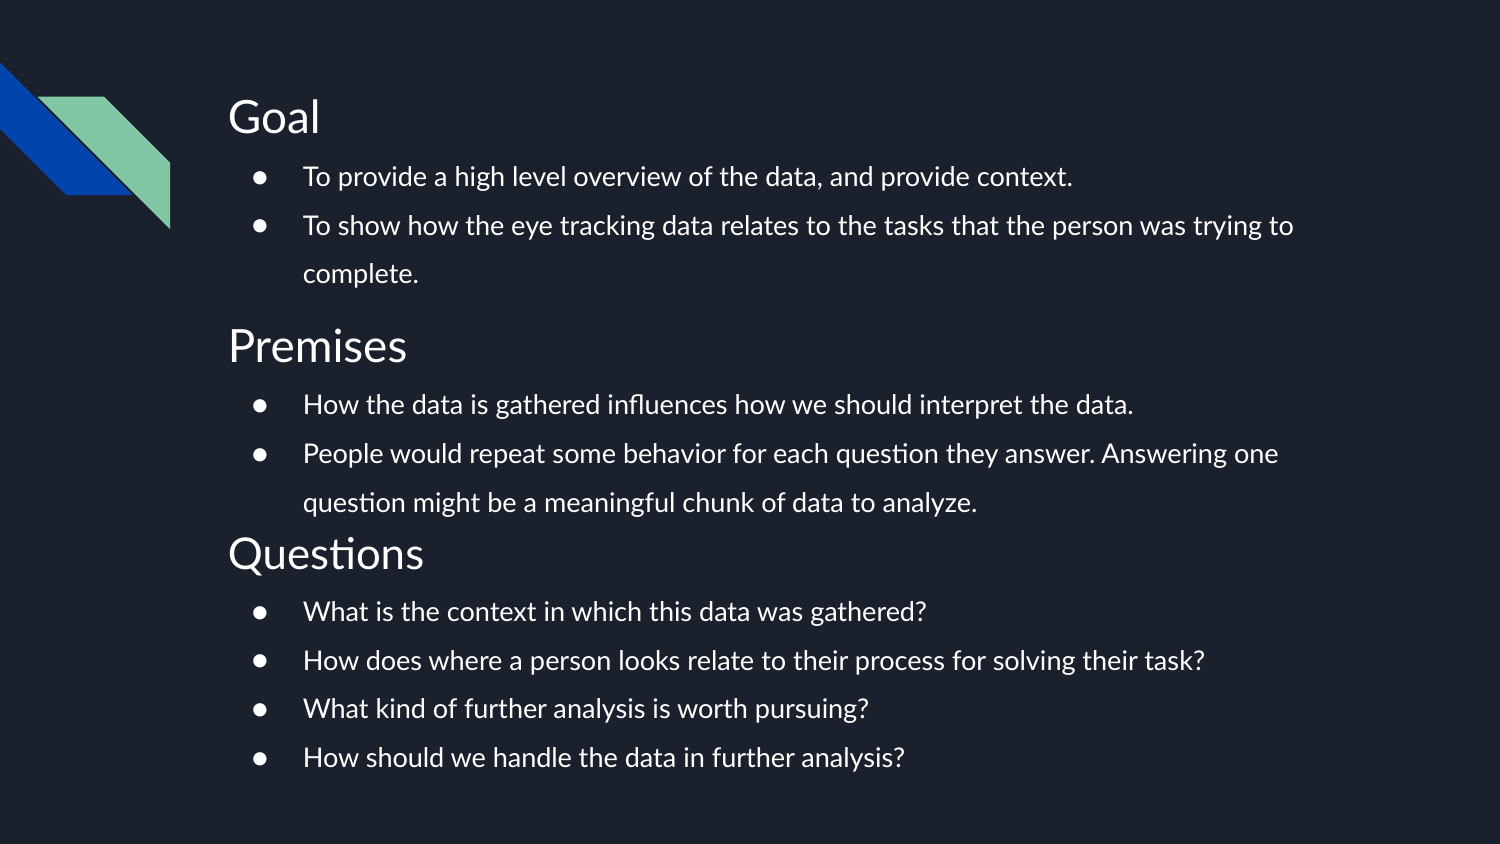

Goal
To provide a high level overview of the data, and provide context.
To show how the eye tracking data relates to the tasks that the person was trying to complete.
Premises
How the data is gathered influences how we should interpret the data.
People would repeat some behavior for each question they answer. Answering one question might be a meaningful chunk of data to analyze.
Questions
What is the context in which this data was gathered?
How does where a person looks relate to their process for solving their task?
What kind of further analysis is worth pursuing?
How should we handle the data in further analysis?